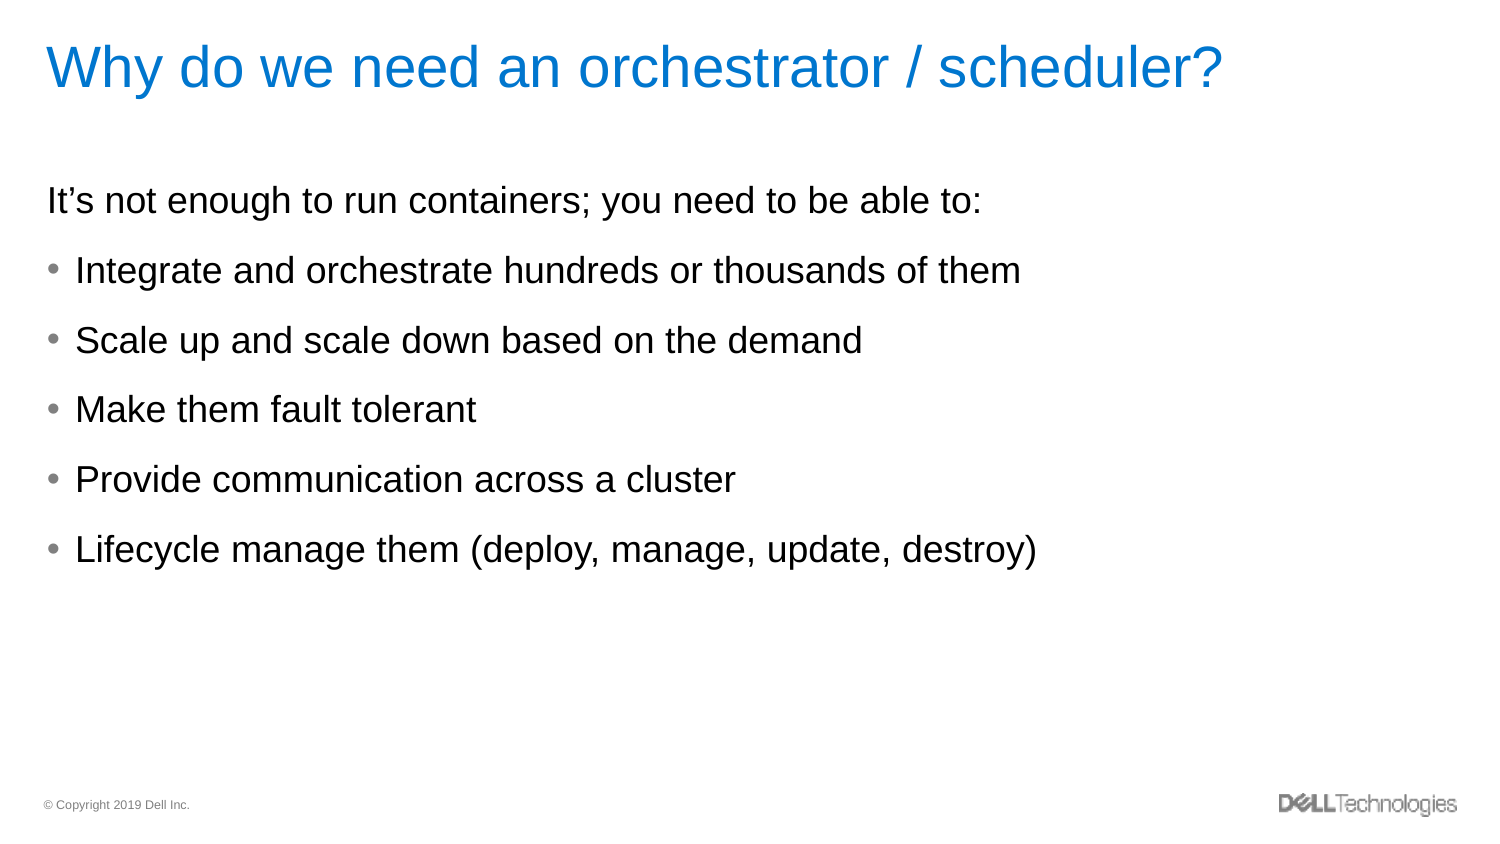

# Why do we need an orchestrator / scheduler?
It’s not enough to run containers; you need to be able to:
Integrate and orchestrate hundreds or thousands of them
Scale up and scale down based on the demand
Make them fault tolerant
Provide communication across a cluster
Lifecycle manage them (deploy, manage, update, destroy)